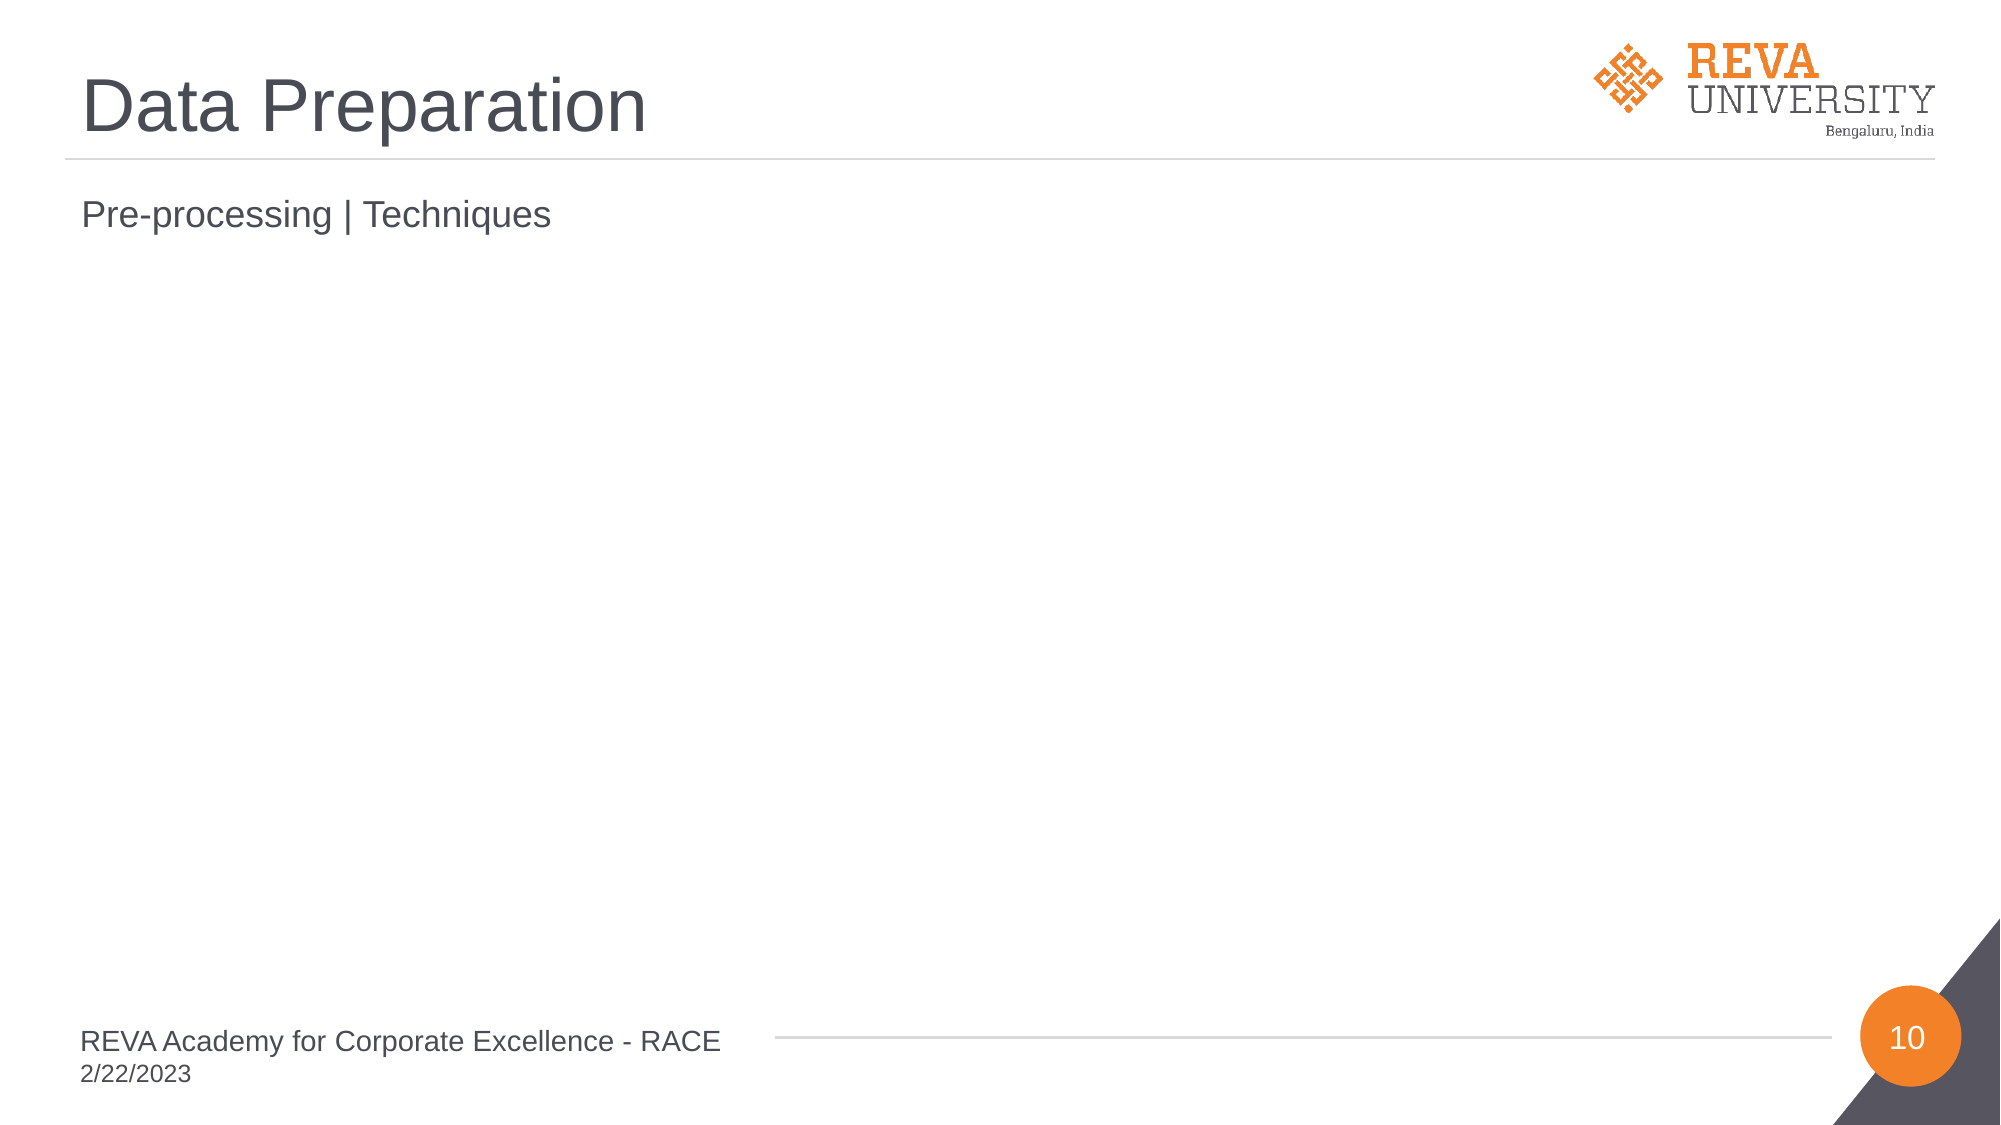

# Data Preparation
Pre-processing | Techniques
10
REVA Academy for Corporate Excellence - RACE
2/22/2023